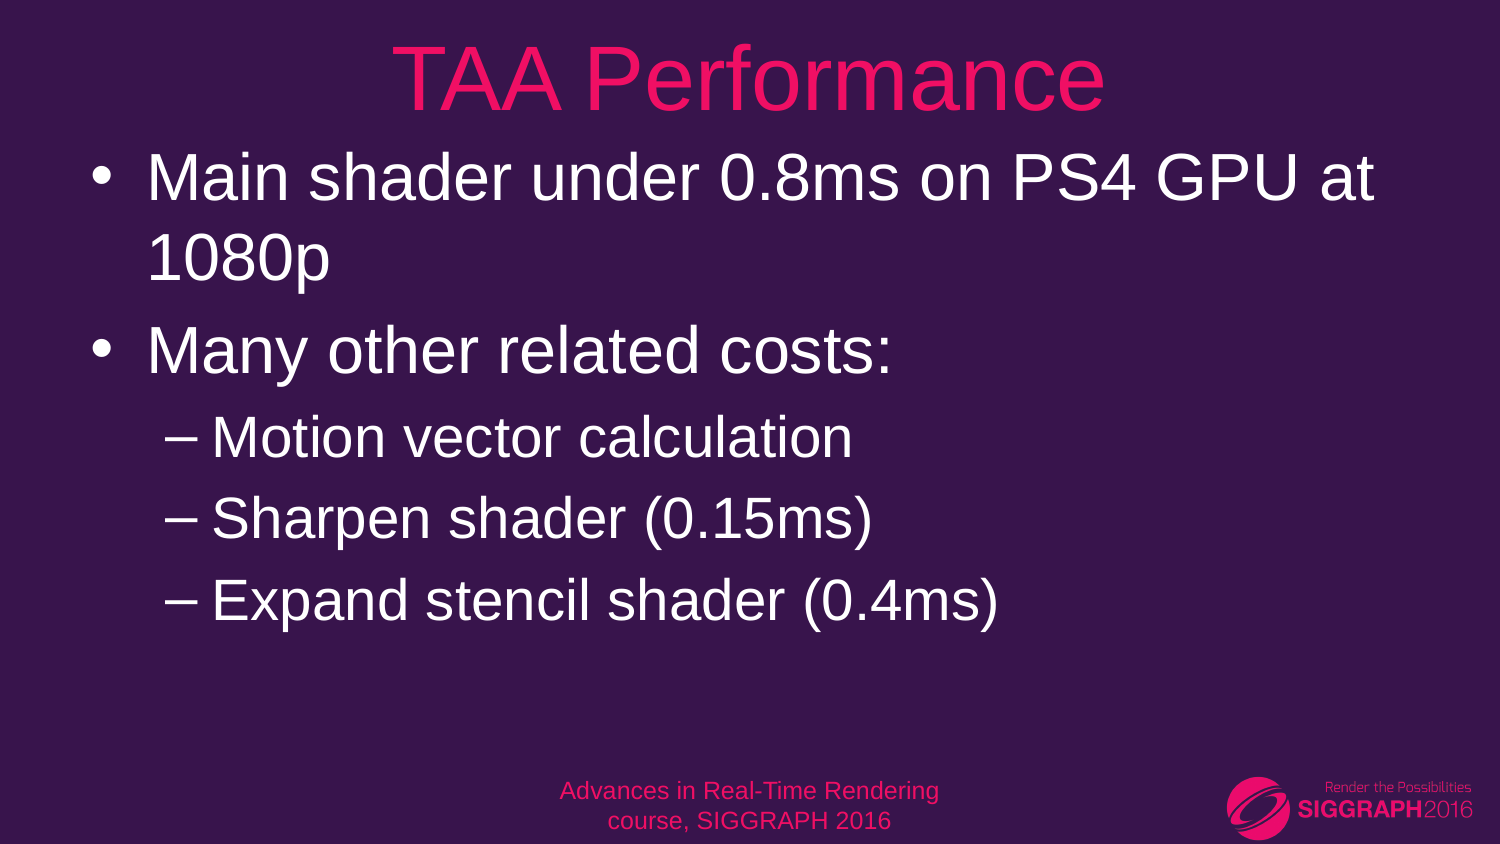

# TAA Performance
Main shader under 0.8ms on PS4 GPU at 1080p
Many other related costs:
Motion vector calculation
Sharpen shader (0.15ms)
Expand stencil shader (0.4ms)
Advances in Real-Time Rendering course, SIGGRAPH 2016